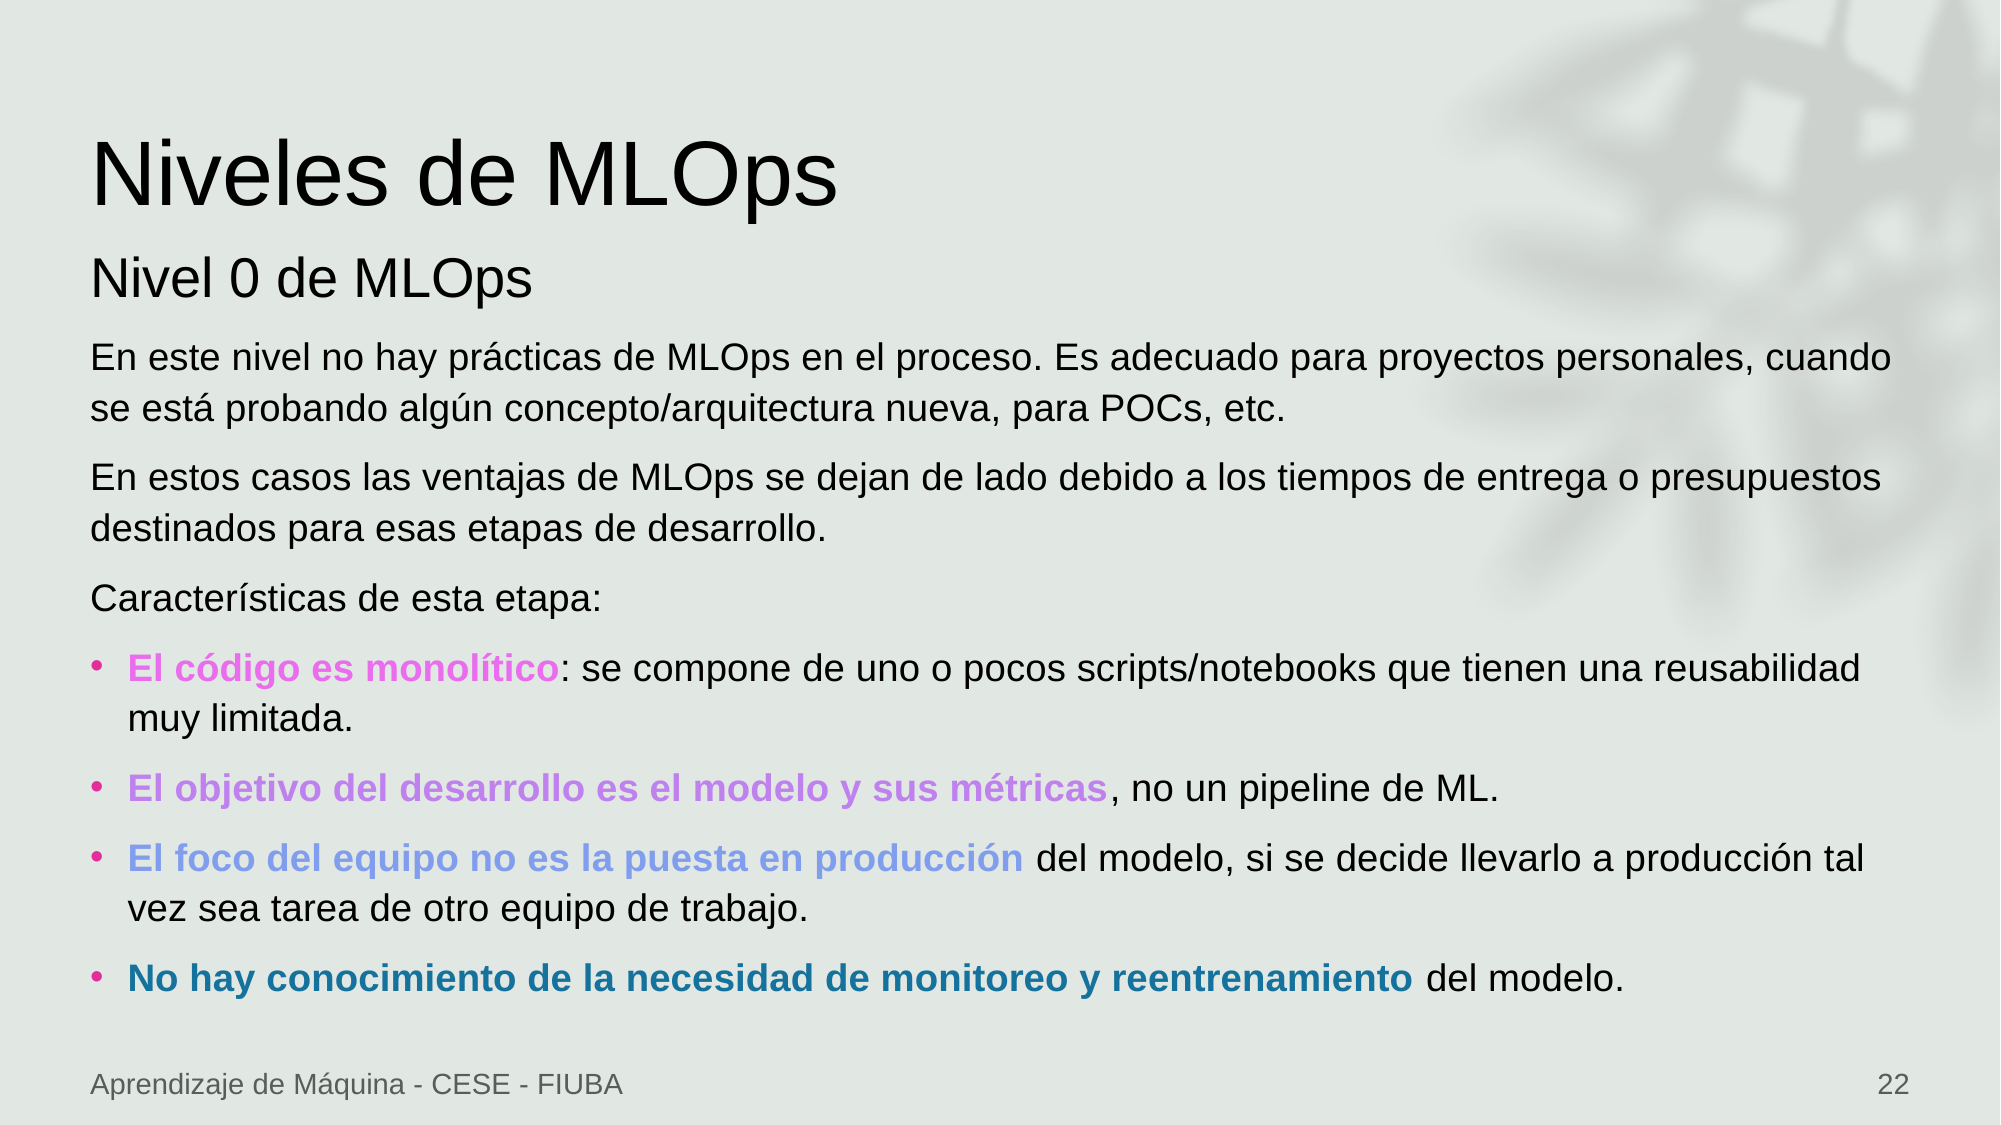

# Niveles de MLOps
Nivel 0 de MLOps
En este nivel no hay prácticas de MLOps en el proceso. Es adecuado para proyectos personales, cuando se está probando algún concepto/arquitectura nueva, para POCs, etc.
En estos casos las ventajas de MLOps se dejan de lado debido a los tiempos de entrega o presupuestos destinados para esas etapas de desarrollo.
Características de esta etapa:
El código es monolítico: se compone de uno o pocos scripts/notebooks que tienen una reusabilidad muy limitada.
El objetivo del desarrollo es el modelo y sus métricas, no un pipeline de ML.
El foco del equipo no es la puesta en producción del modelo, si se decide llevarlo a producción tal vez sea tarea de otro equipo de trabajo.
No hay conocimiento de la necesidad de monitoreo y reentrenamiento del modelo.
Aprendizaje de Máquina - CESE - FIUBA
22